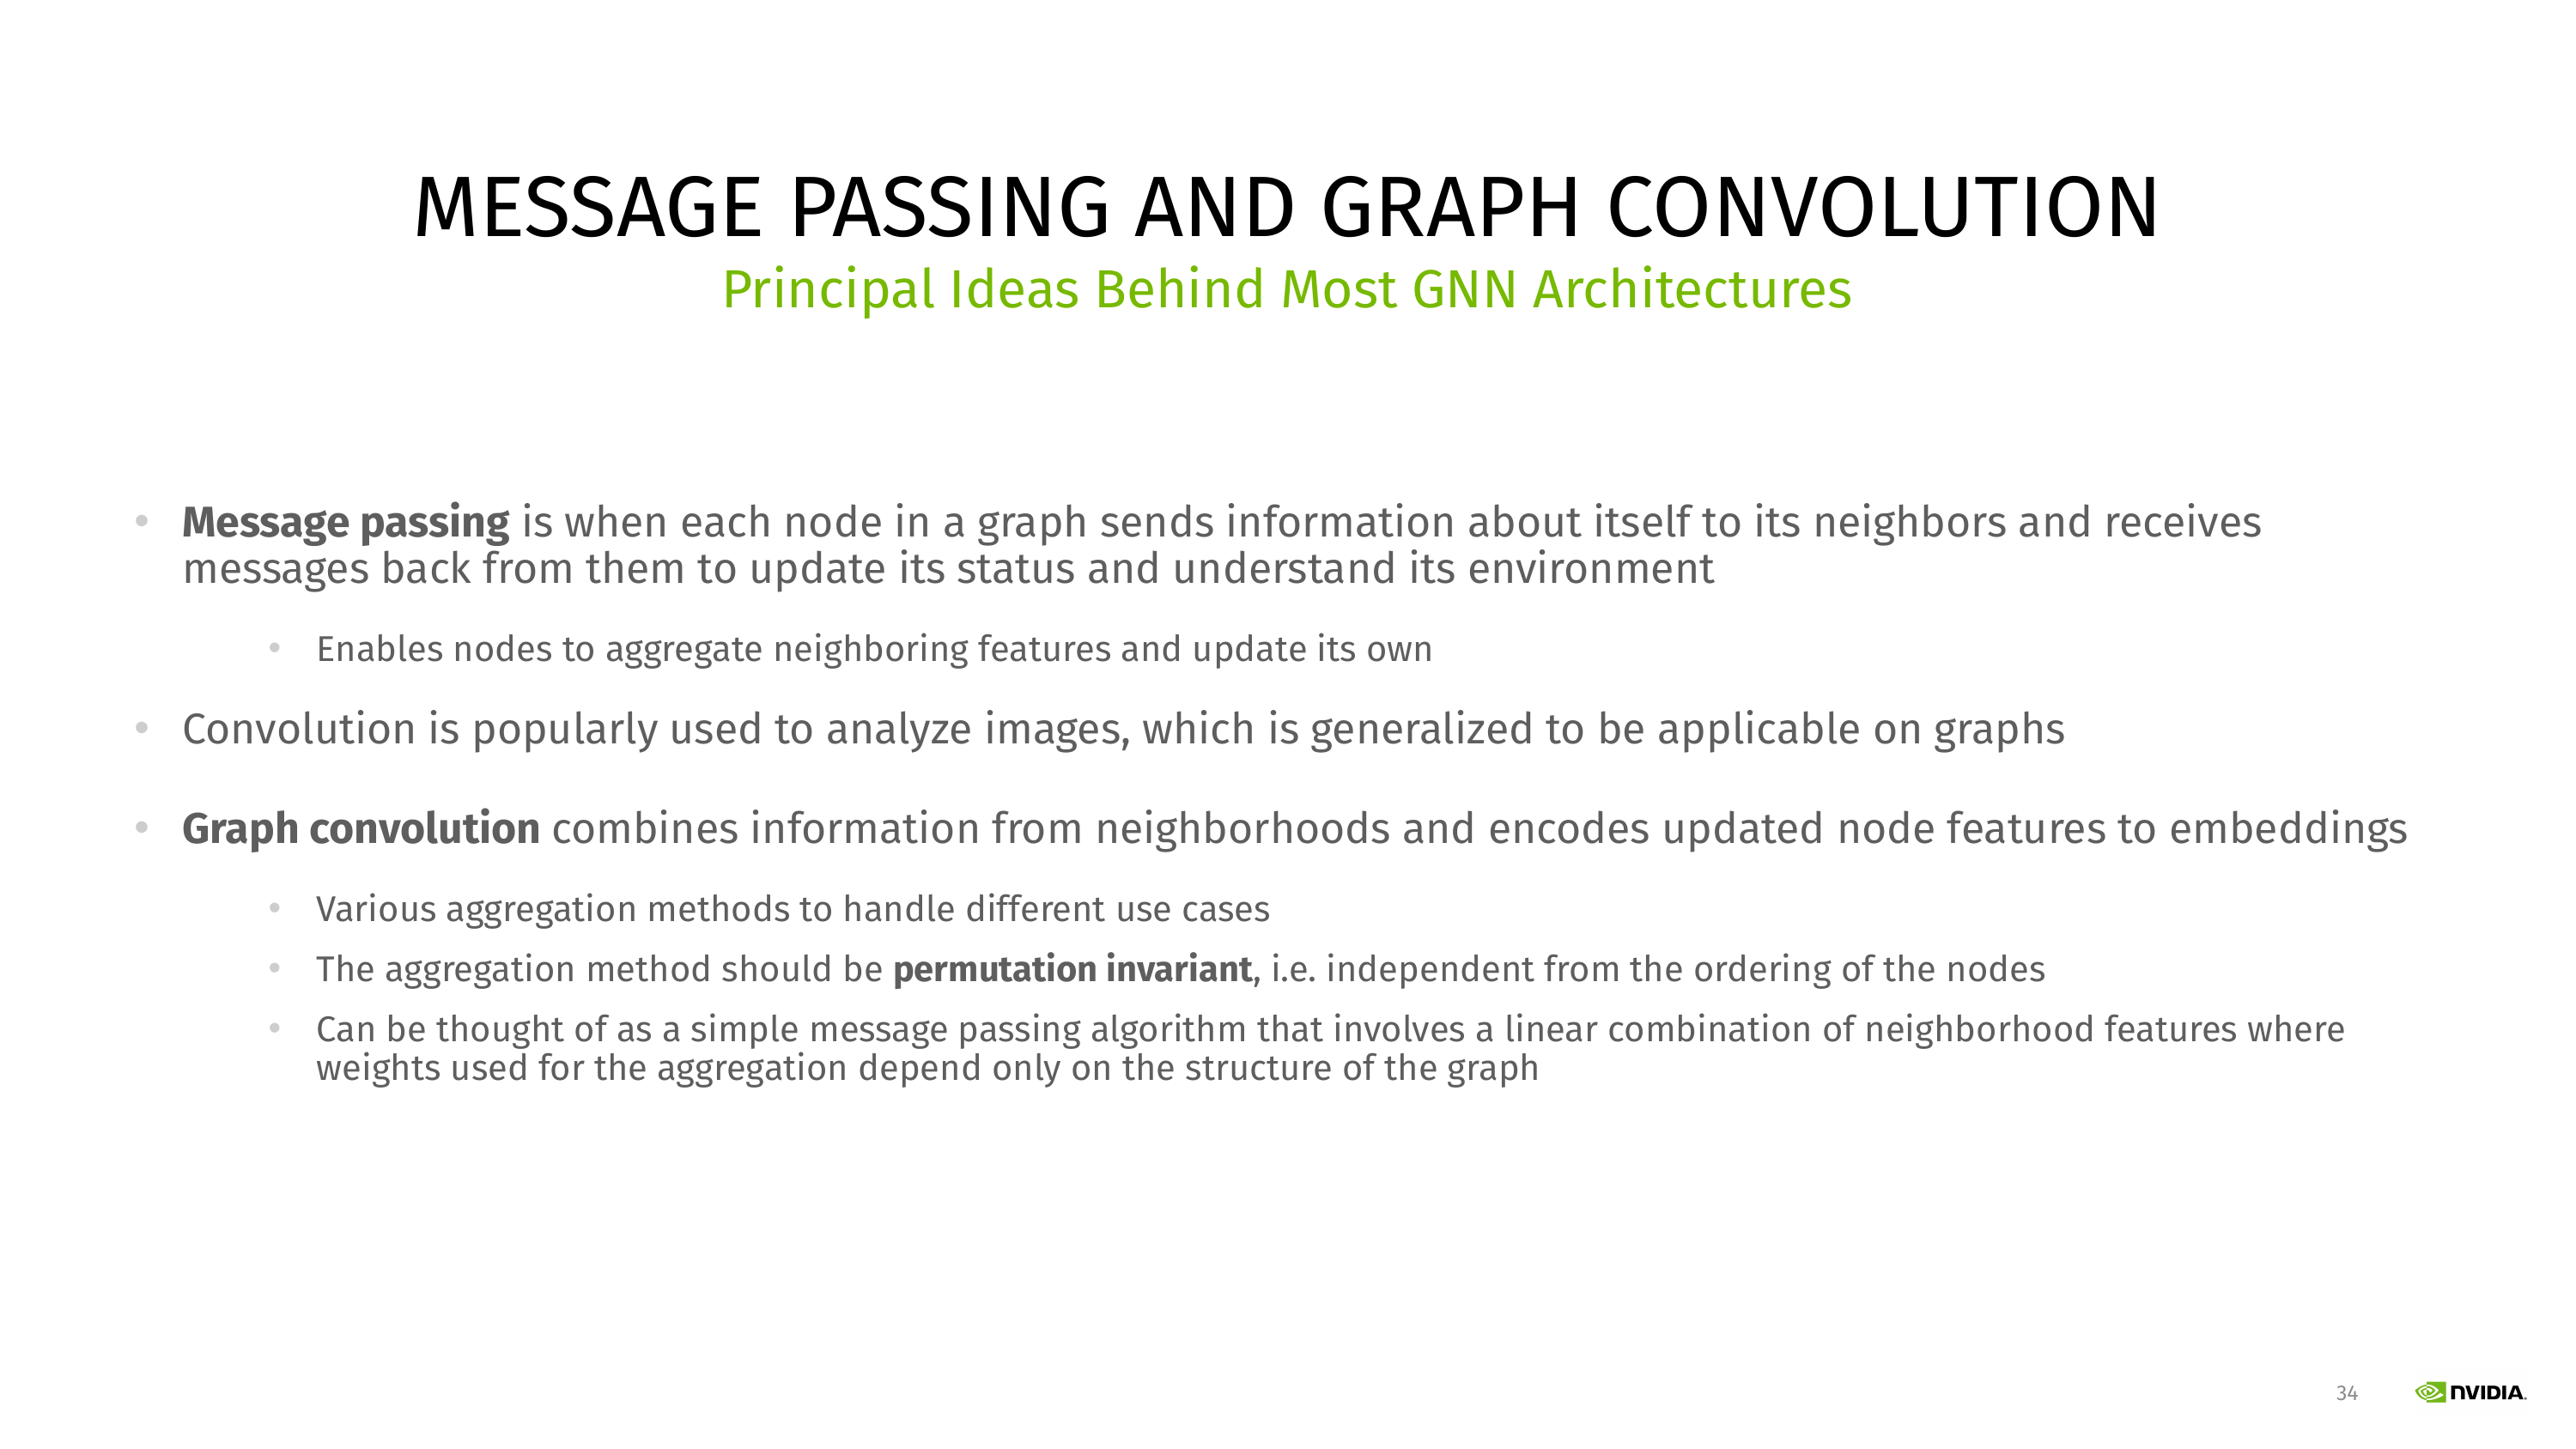

# Message Passing and GRAPH Convolution
Principal Ideas Behind Most GNN Architectures
Message passing is when each node in a graph sends information about itself to its neighbors and receives messages back from them to update its status and understand its environment
Enables nodes to aggregate neighboring features and update its own
Convolution is popularly used to analyze images, which is generalized to be applicable on graphs
Graph convolution combines information from neighborhoods and encodes updated node features to embeddings
Various aggregation methods to handle different use cases
The aggregation method should be permutation invariant, i.e. independent from the ordering of the nodes
Can be thought of as a simple message passing algorithm that involves a linear combination of neighborhood features where weights used for the aggregation depend only on the structure of the graph